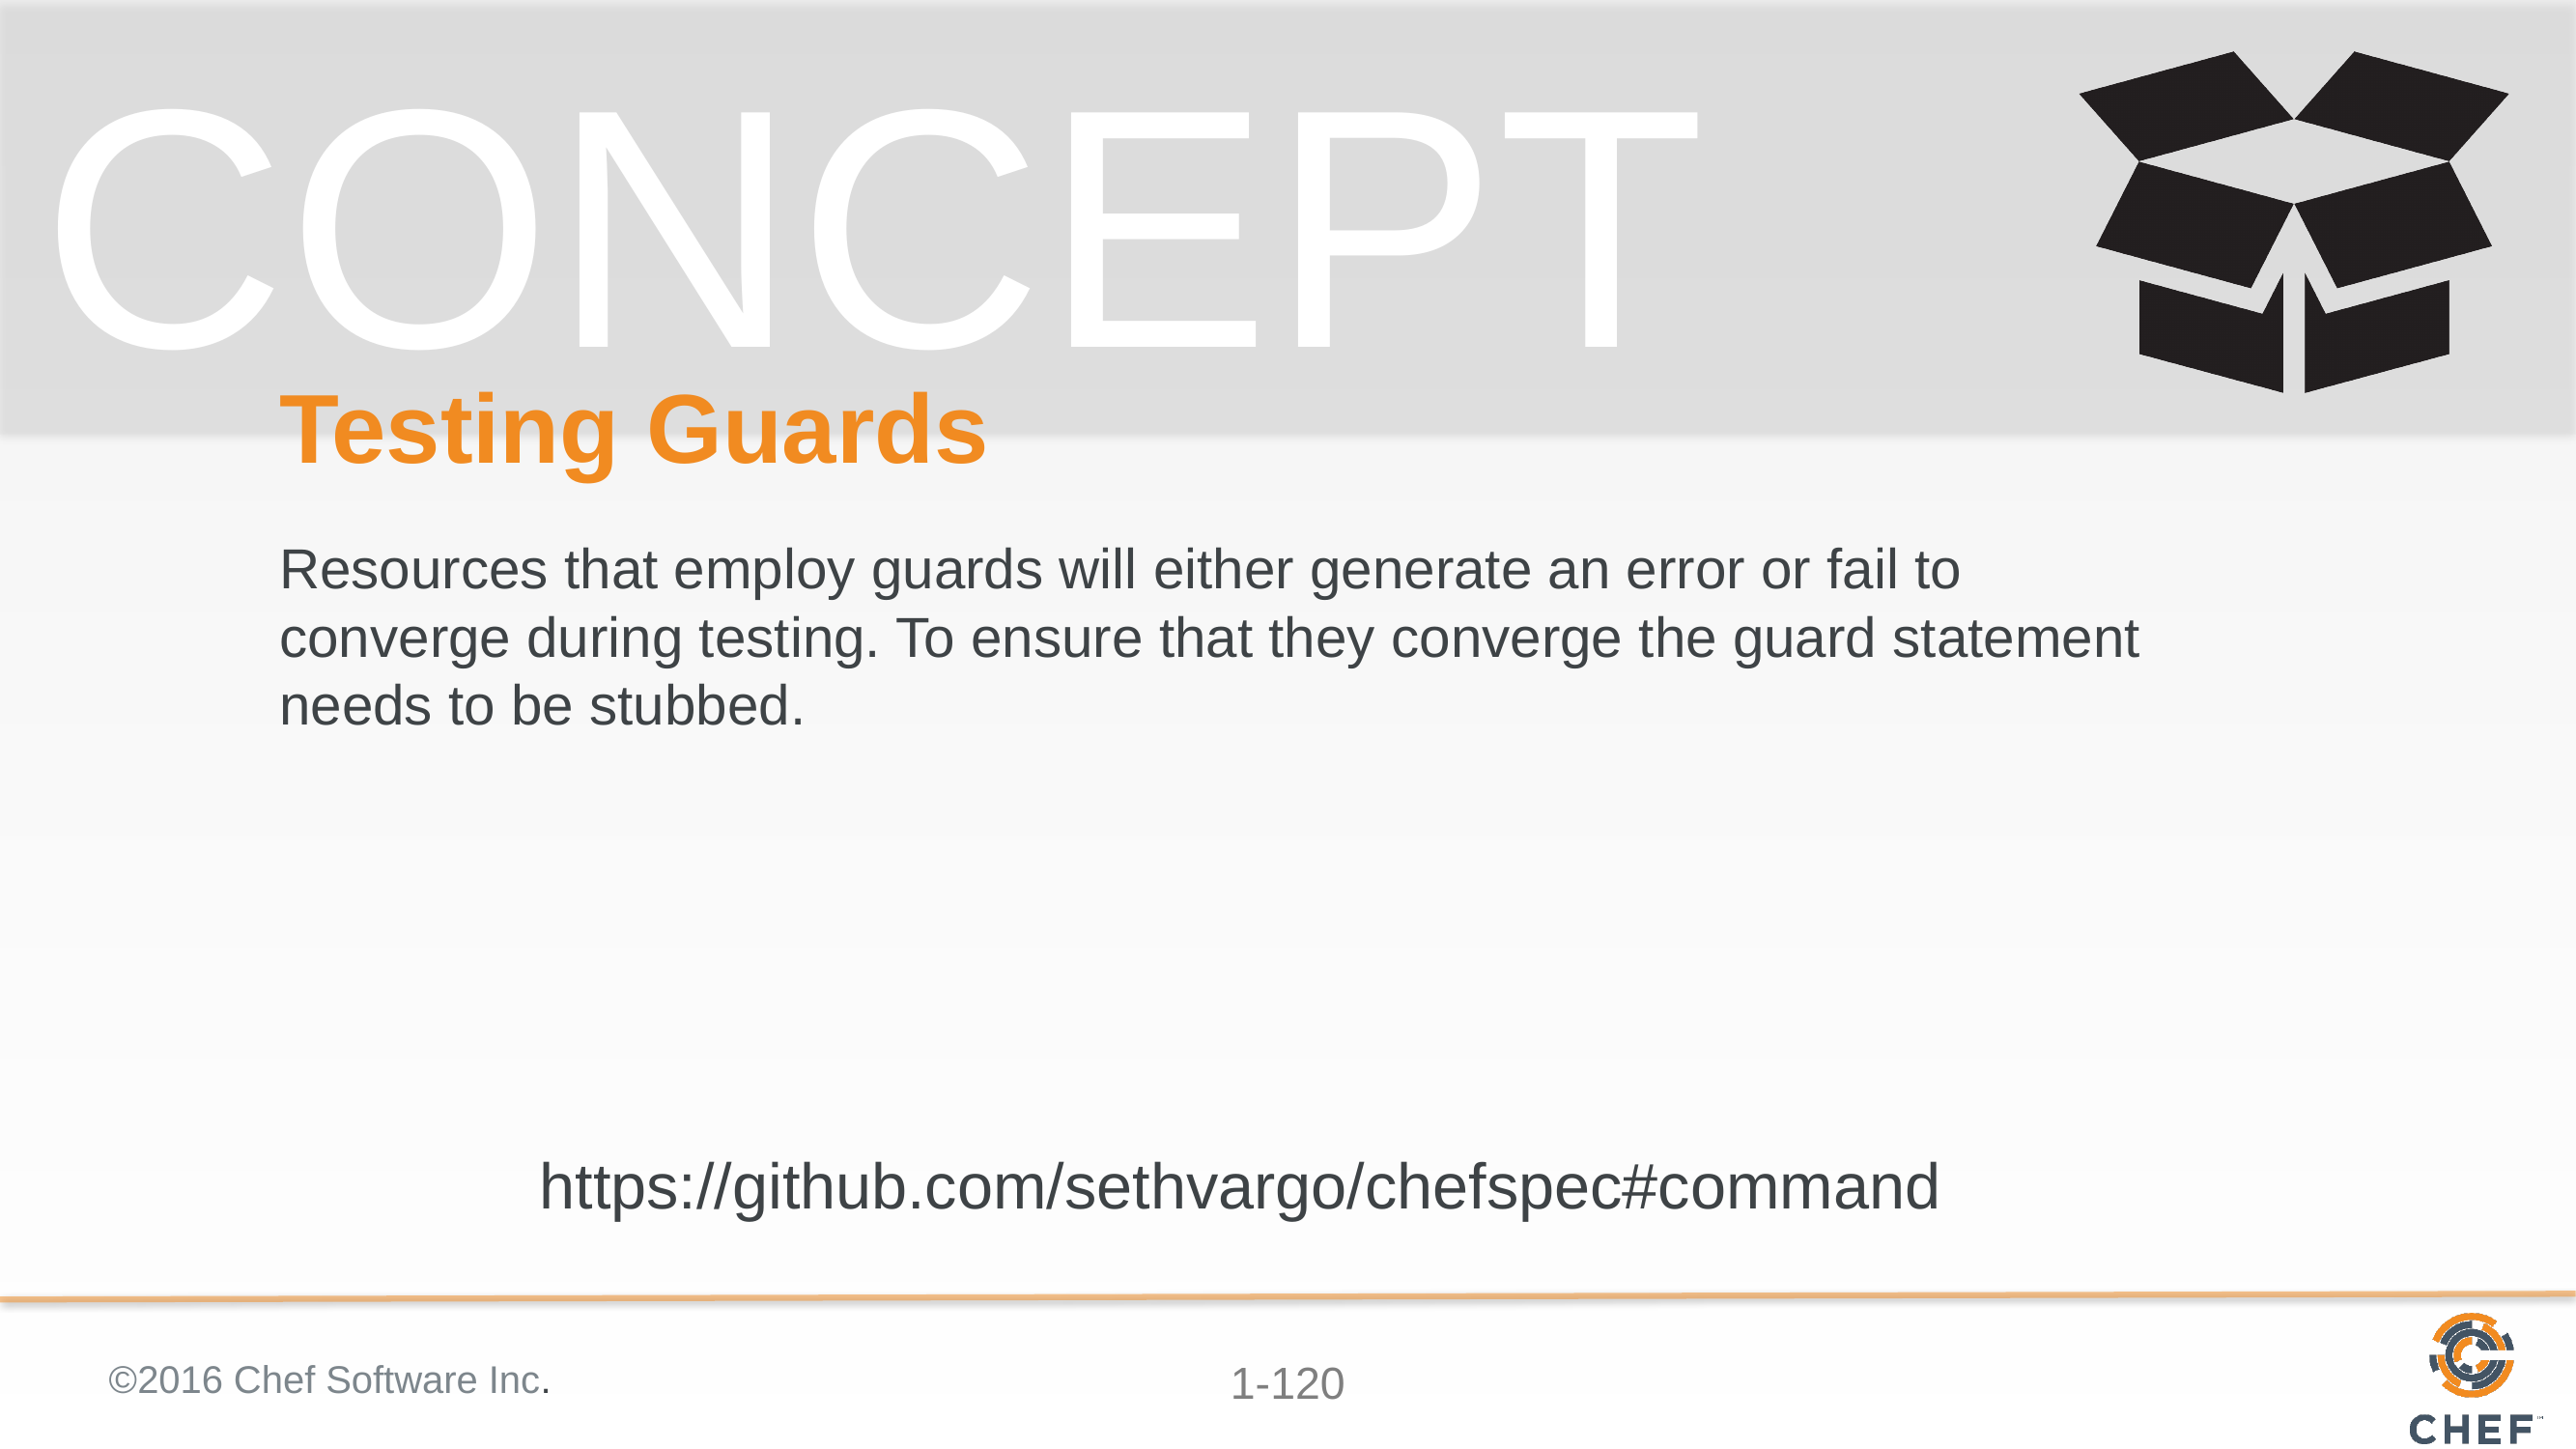

# Testing Guards
Resources that employ guards will either generate an error or fail to converge during testing. To ensure that they converge the guard statement needs to be stubbed.

https://github.com/sethvargo/chefspec#command